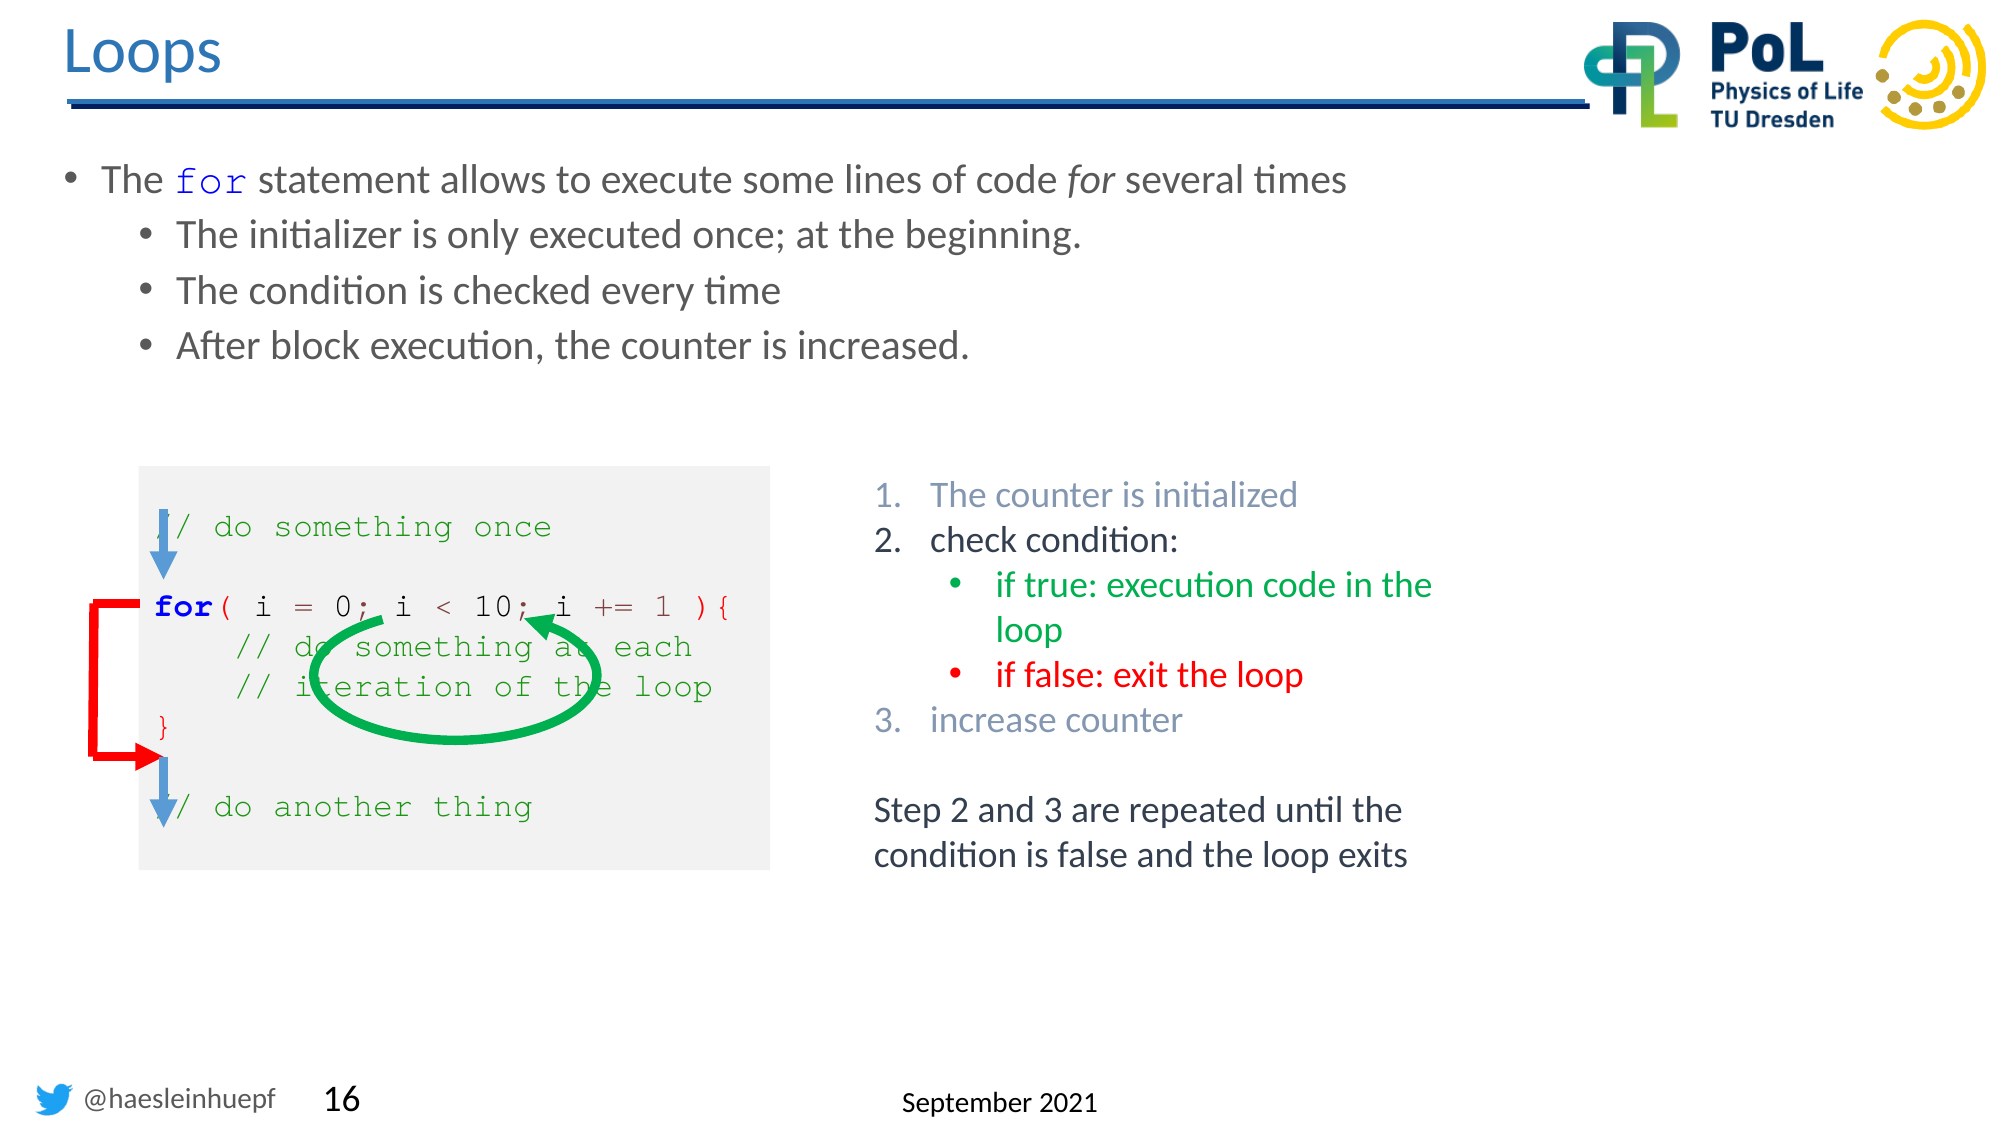

# Loops
The for statement allows to execute some lines of code for several times
The initializer is only executed once; at the beginning.
The condition is checked every time
After block execution, the counter is increased.

The counter is initialized
check condition:
if true: execution code in the loop
if false: exit the loop
increase counter

Step 2 and 3 are repeated until the condition is false and the loop exits

// do something once

for( i = 0; i < 10; i += 1 ){
    // do something at each
    // iteration of the loop
}

// do another thing